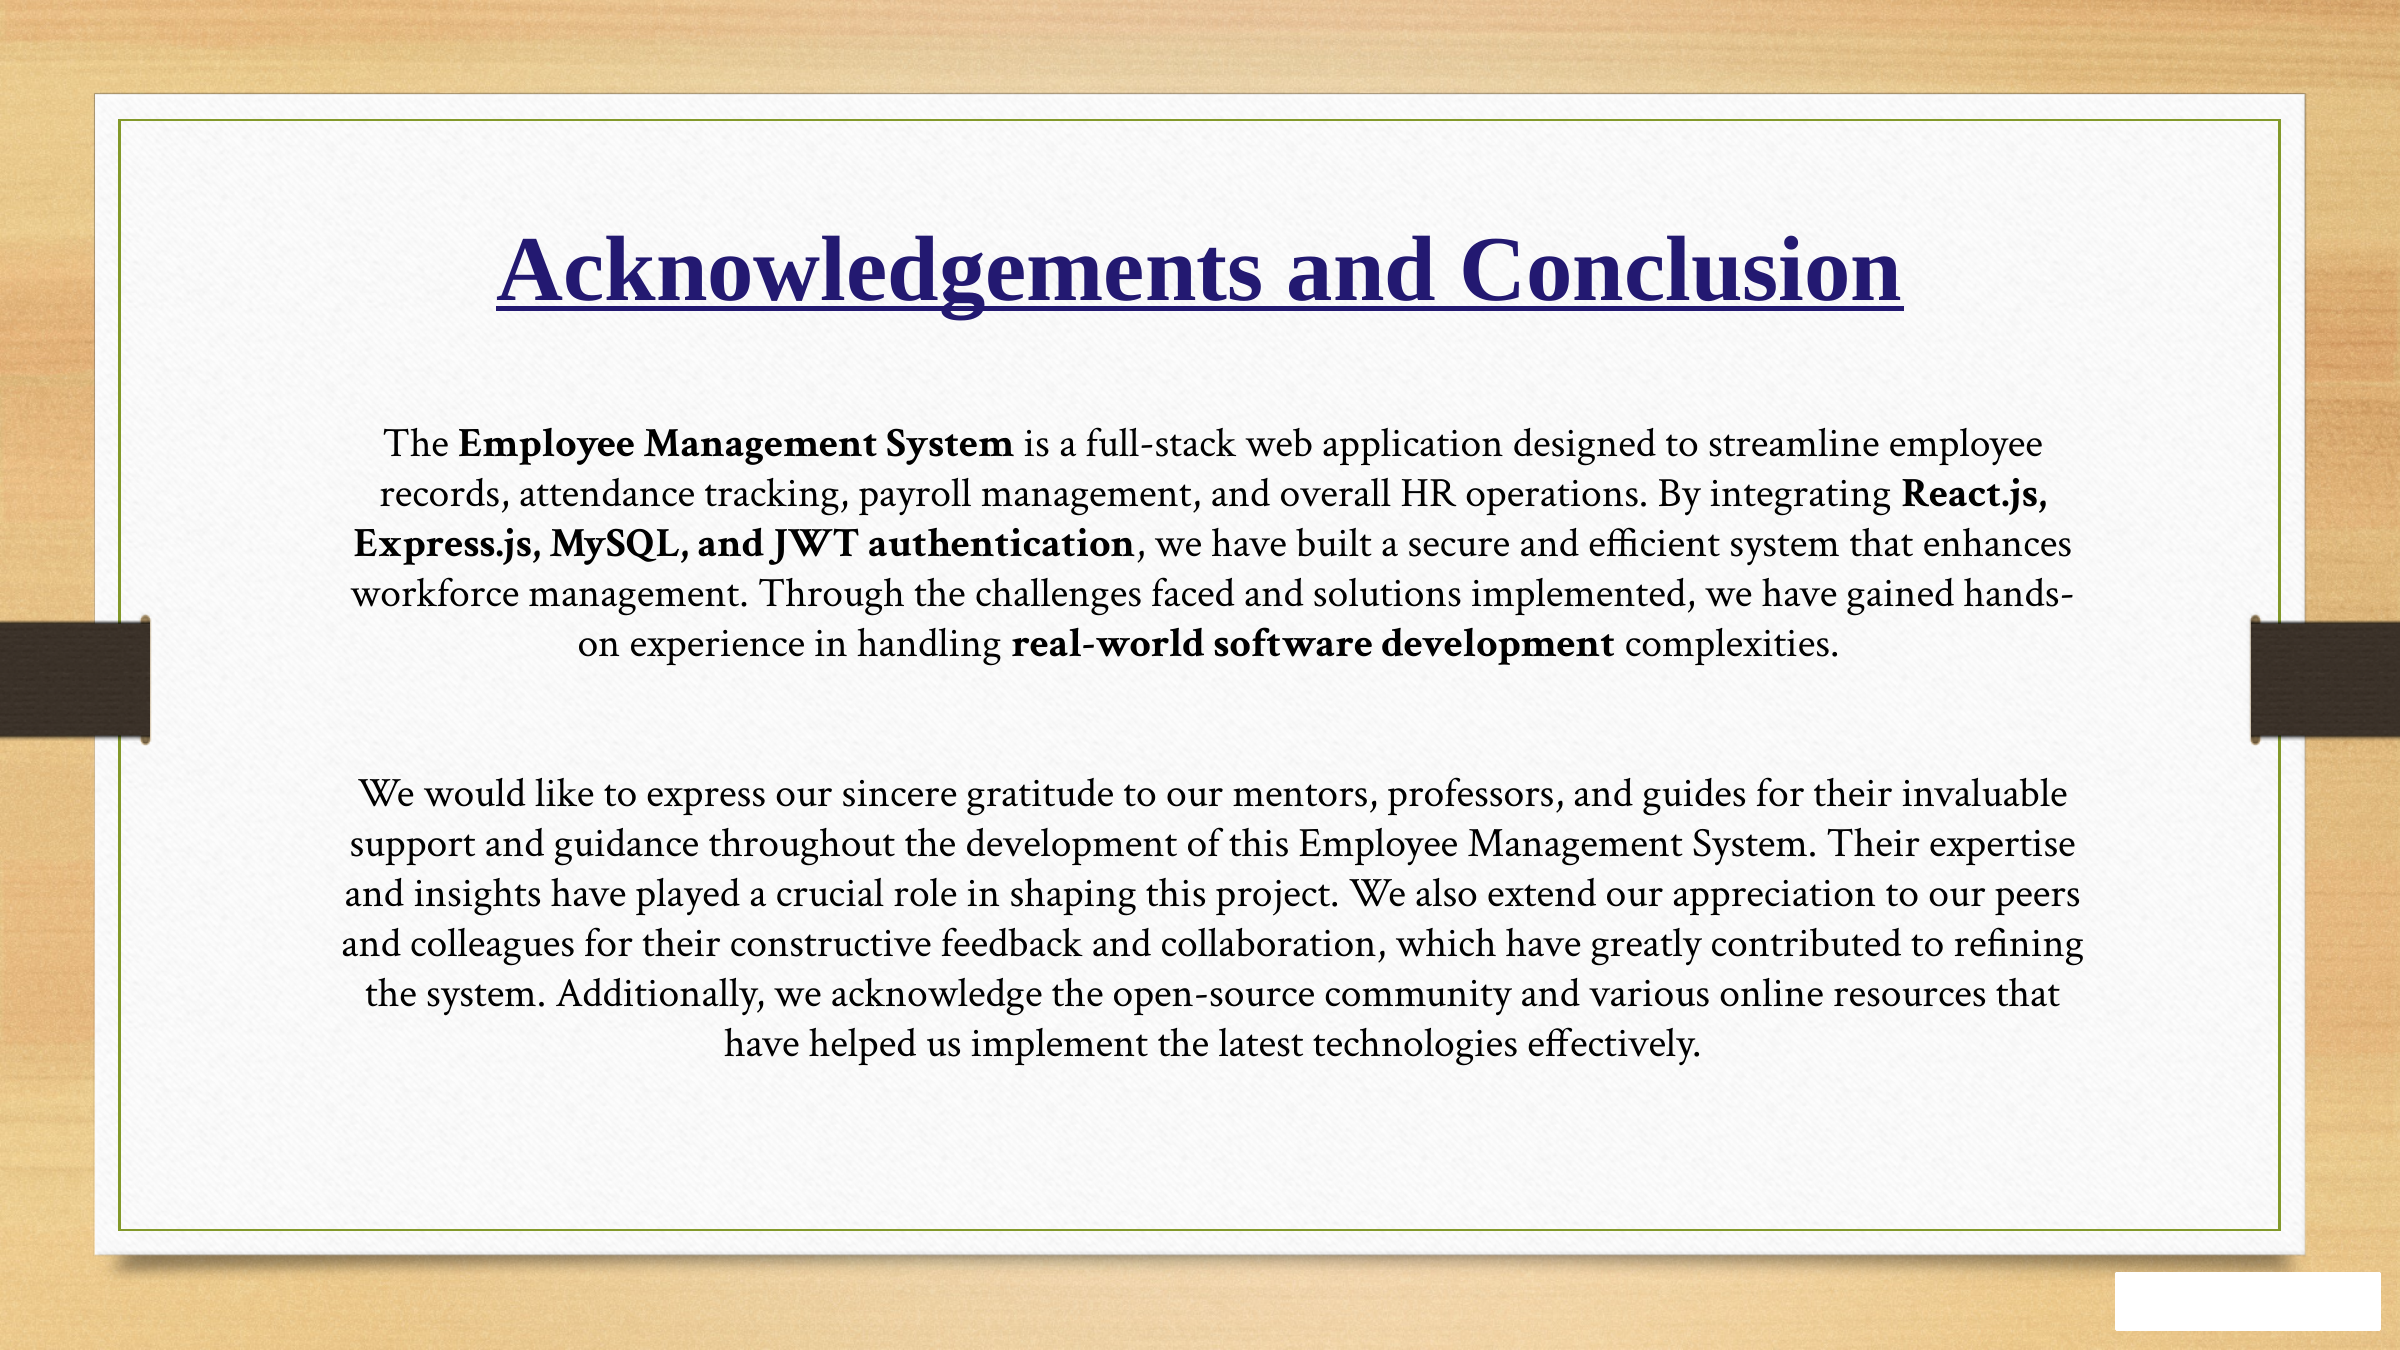

Acknowledgements and Conclusion
The Employee Management System is a full-stack web application designed to streamline employee records, attendance tracking, payroll management, and overall HR operations. By integrating React.js, Express.js, MySQL, and JWT authentication, we have built a secure and efficient system that enhances workforce management. Through the challenges faced and solutions implemented, we have gained hands-on experience in handling real-world software development complexities.

We would like to express our sincere gratitude to our mentors, professors, and guides for their invaluable support and guidance throughout the development of this Employee Management System. Their expertise and insights have played a crucial role in shaping this project. We also extend our appreciation to our peers and colleagues for their constructive feedback and collaboration, which have greatly contributed to refining the system. Additionally, we acknowledge the open-source community and various online resources that have helped us implement the latest technologies effectively.